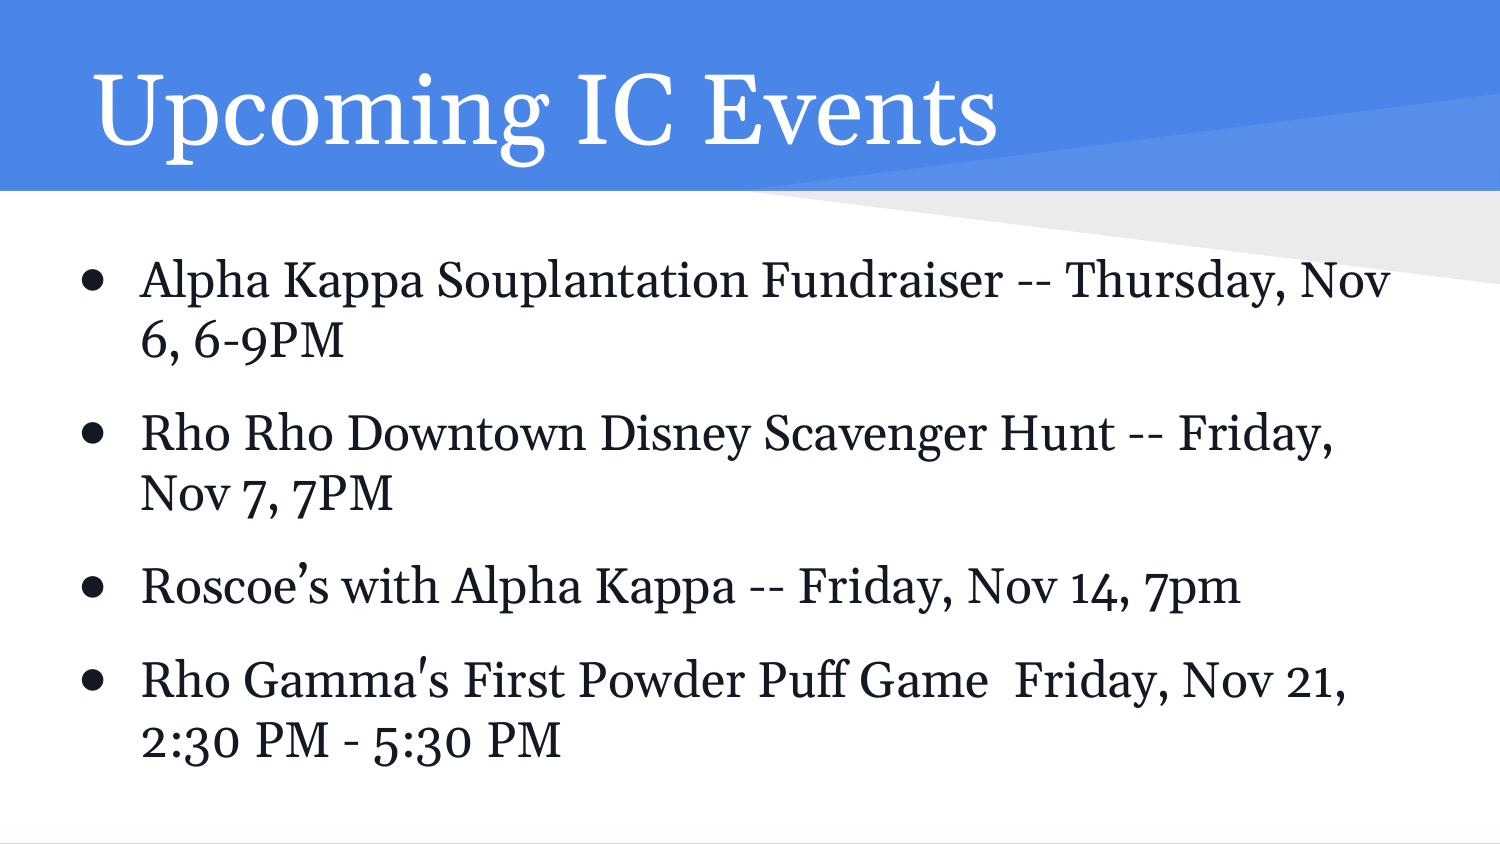

# Upcoming IC Events
Alpha Kappa Souplantation Fundraiser -- Thursday, Nov 6, 6-9PM
Rho Rho Downtown Disney Scavenger Hunt -- Friday, Nov 7, 7PM
Roscoe’s with Alpha Kappa -- Friday, Nov 14, 7pm
Rho Gamma's First Powder Puff Game  Friday, Nov 21, 2:30 PM - 5:30 PM